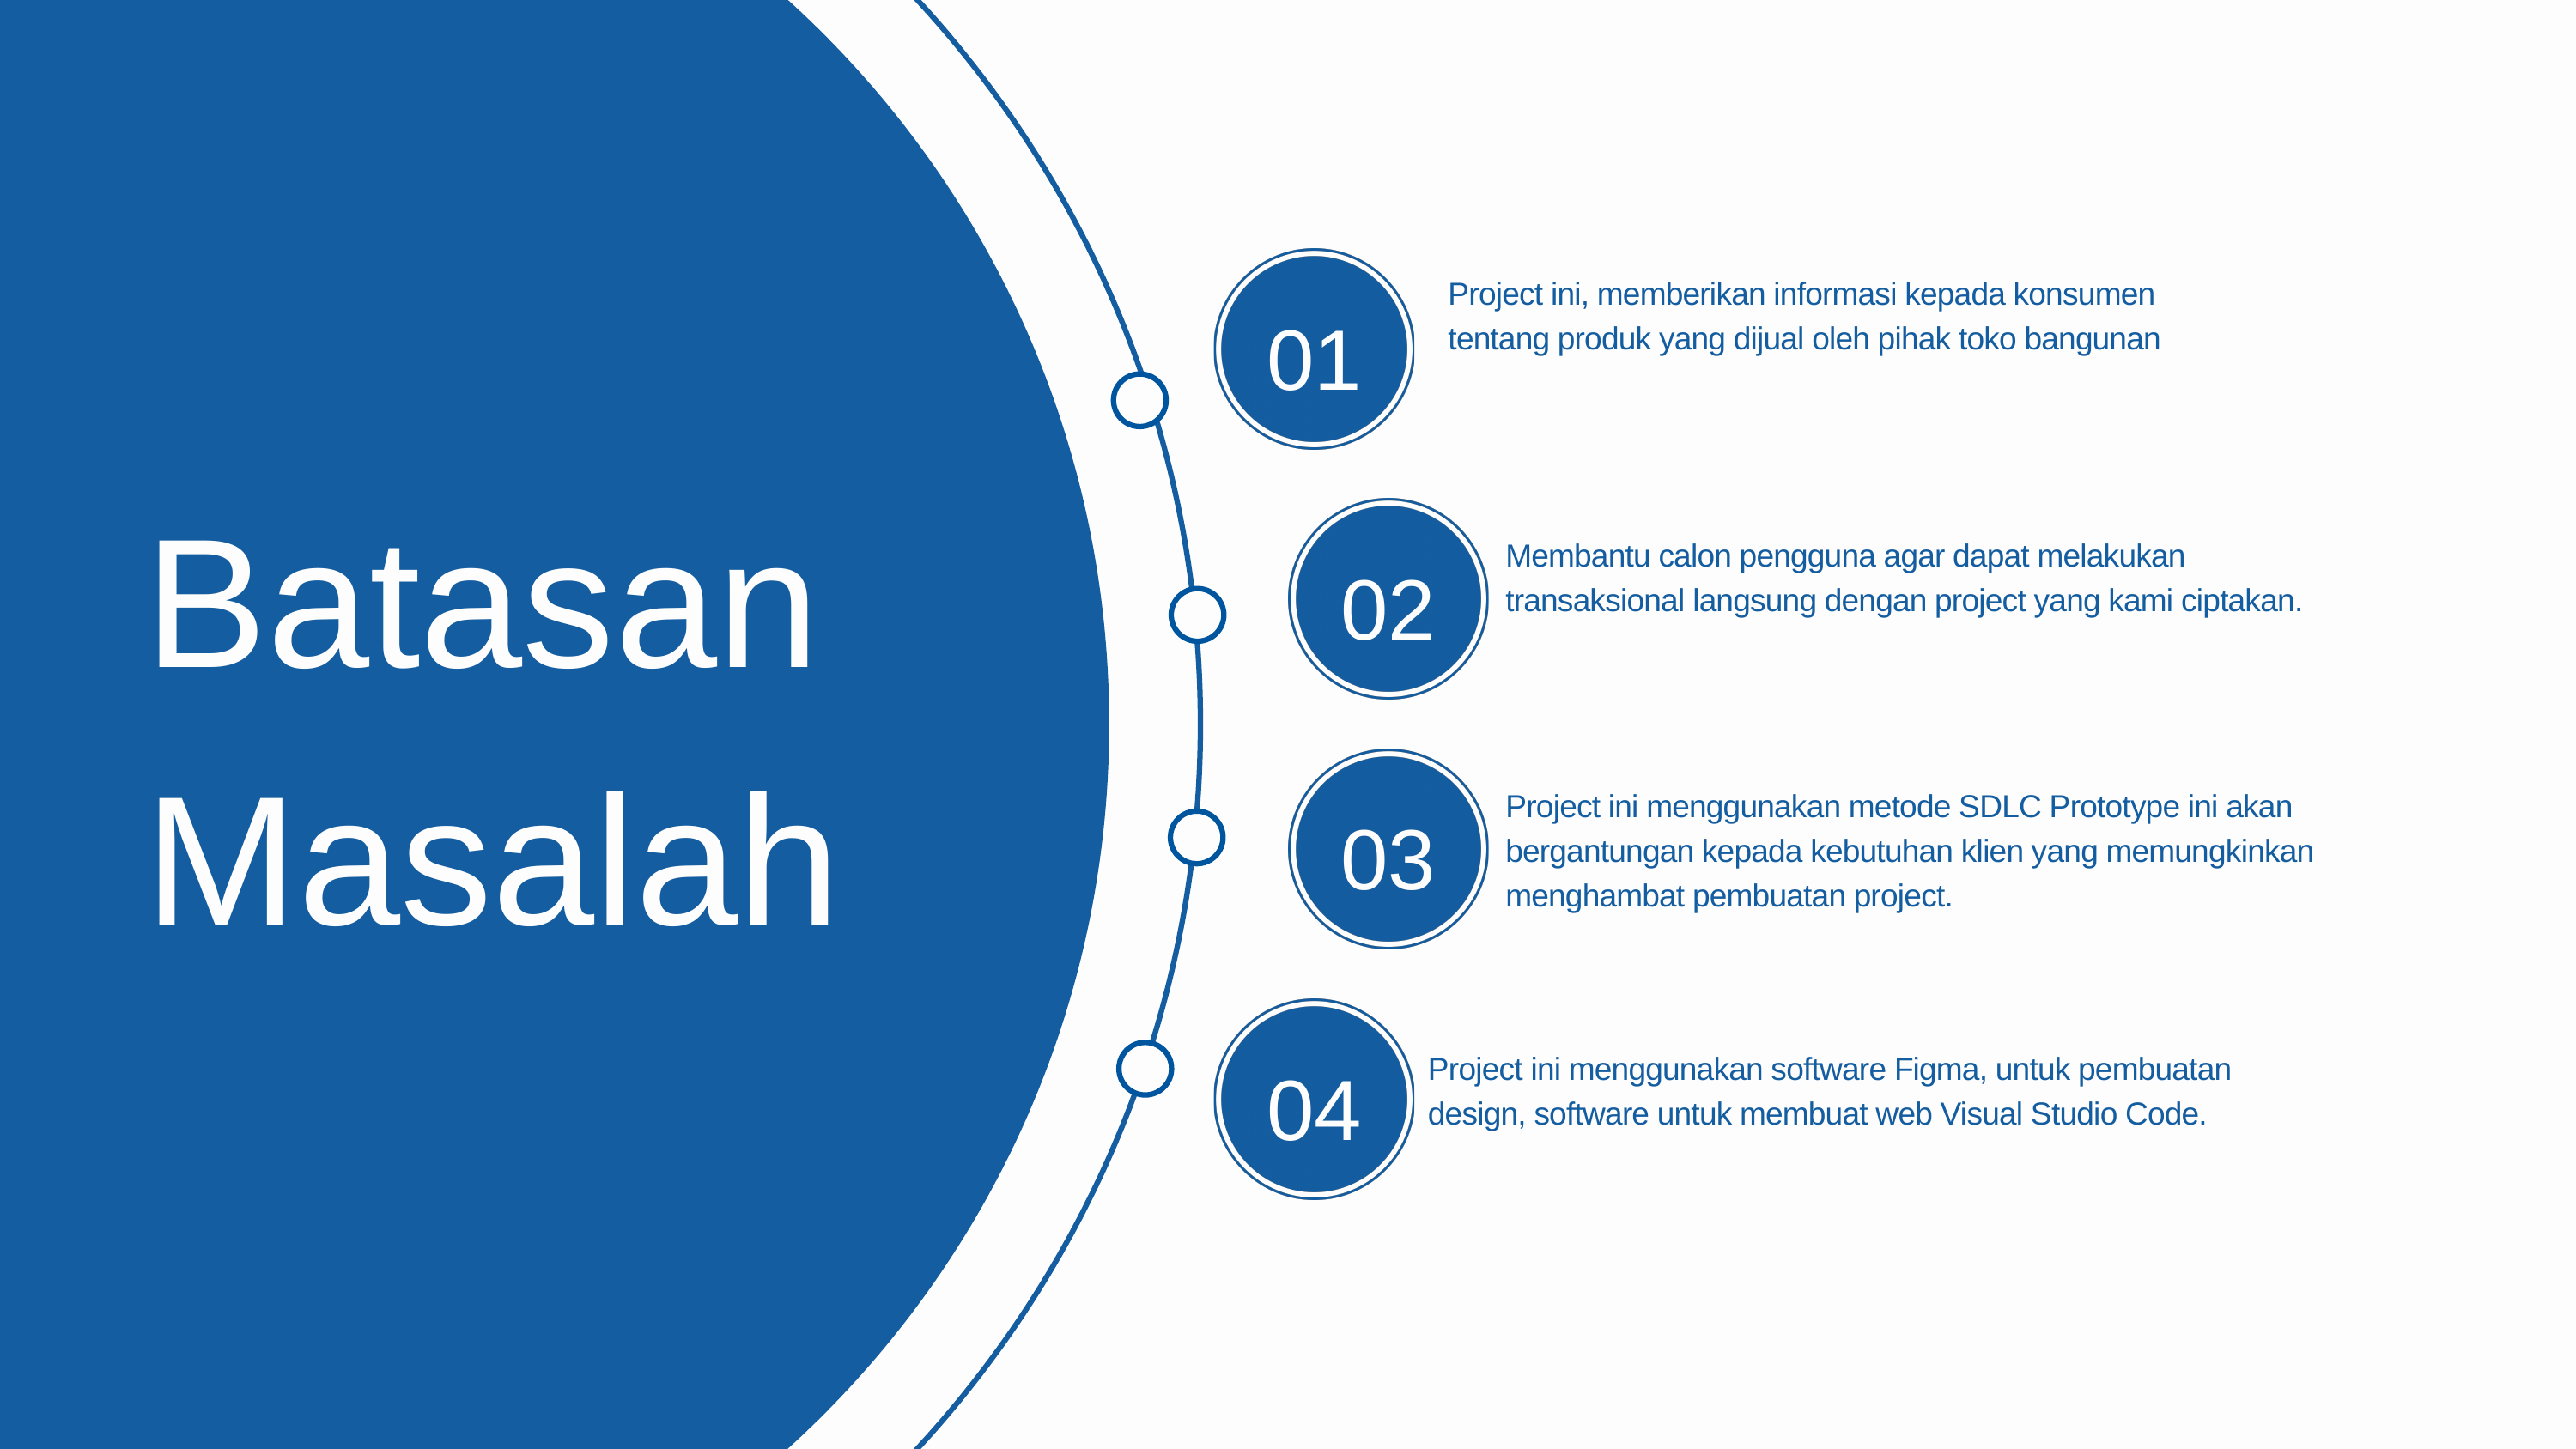

Project ini, memberikan informasi kepada konsumen tentang produk yang dijual oleh pihak toko bangunan
01

Batasan Masalah

Membantu calon pengguna agar dapat melakukan transaksional langsung dengan project yang kami ciptakan.
02

Project ini menggunakan metode SDLC Prototype ini akan bergantungan kepada kebutuhan klien yang memungkinkan menghambat pembuatan project.
03

04
Project ini menggunakan software Figma, untuk pembuatan design, software untuk membuat web Visual Studio Code.